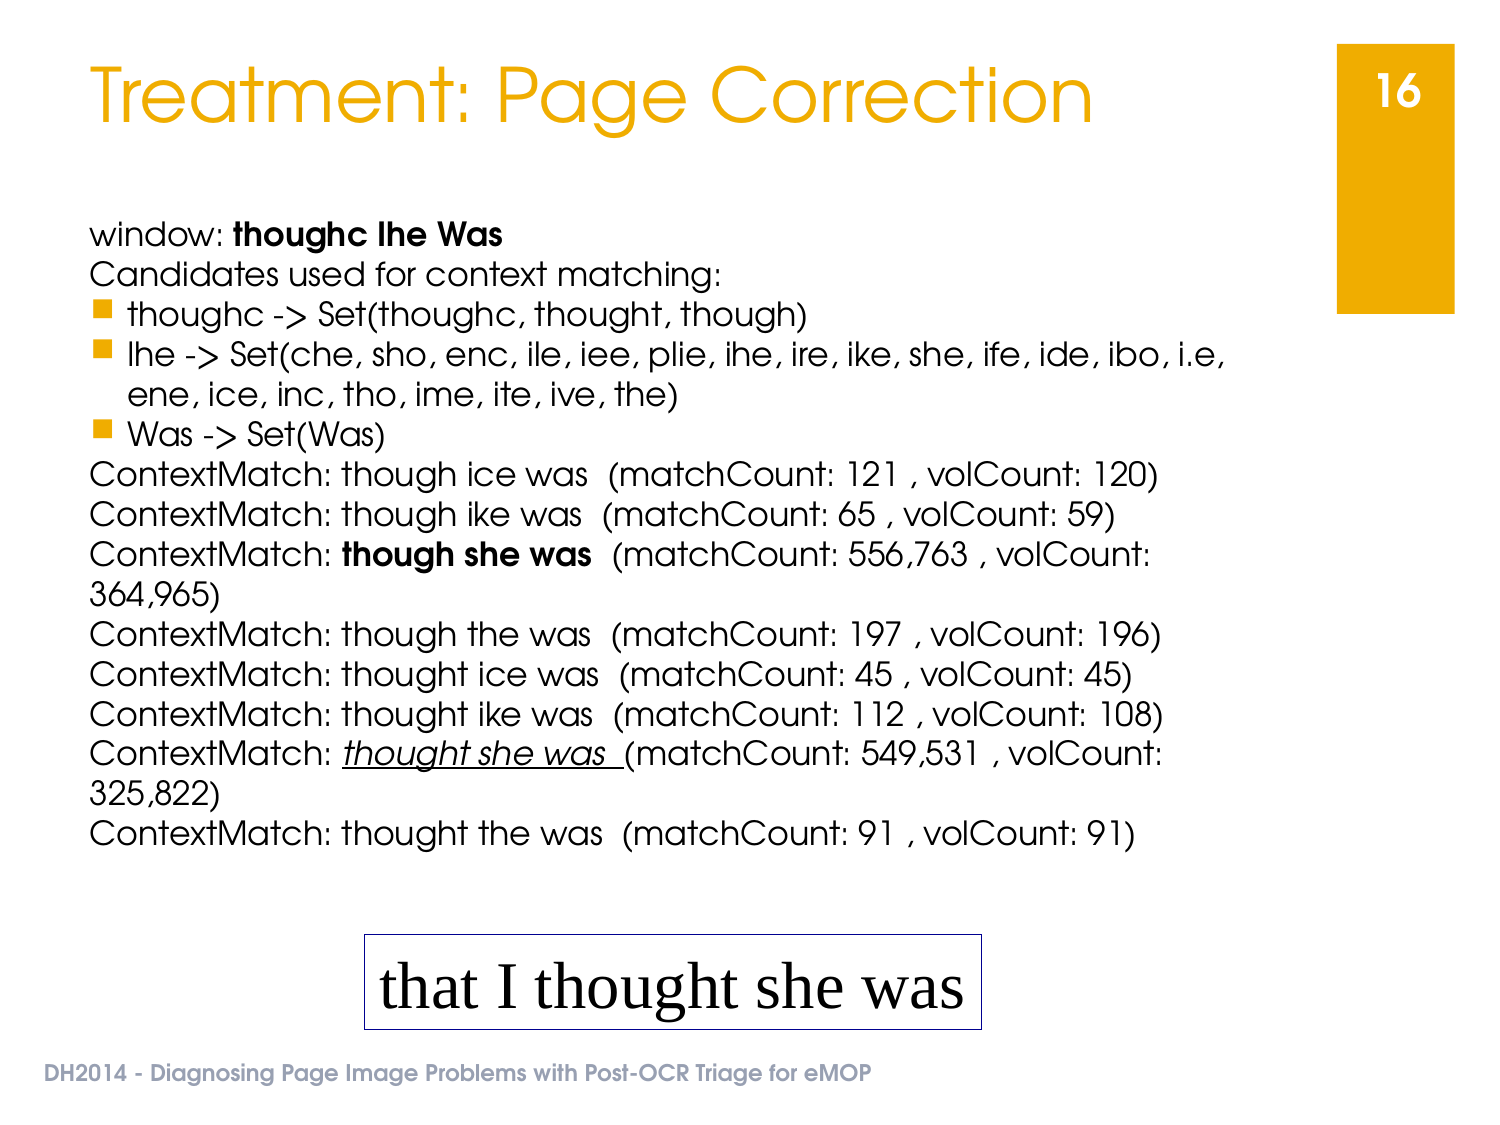

# Treatment: Page Correction
16
window: thoughc Ihe Was
Candidates used for context matching:
thoughc -> Set(thoughc, thought, though)
Ihe -> Set(che, sho, enc, ile, iee, plie, ihe, ire, ike, she, ife, ide, ibo, i.e, ene, ice, inc, tho, ime, ite, ive, the)
Was -> Set(Was)
ContextMatch: though ice was  (matchCount: 121 , volCount: 120)
ContextMatch: though ike was  (matchCount: 65 , volCount: 59)
ContextMatch: though she was  (matchCount: 556,763 , volCount: 364,965)
ContextMatch: though the was  (matchCount: 197 , volCount: 196)
ContextMatch: thought ice was  (matchCount: 45 , volCount: 45)
ContextMatch: thought ike was  (matchCount: 112 , volCount: 108)
ContextMatch: thought she was  (matchCount: 549,531 , volCount: 325,822)
ContextMatch: thought the was  (matchCount: 91 , volCount: 91)
that I thought she was
DH2014 - Diagnosing Page Image Problems with Post-OCR Triage for eMOP